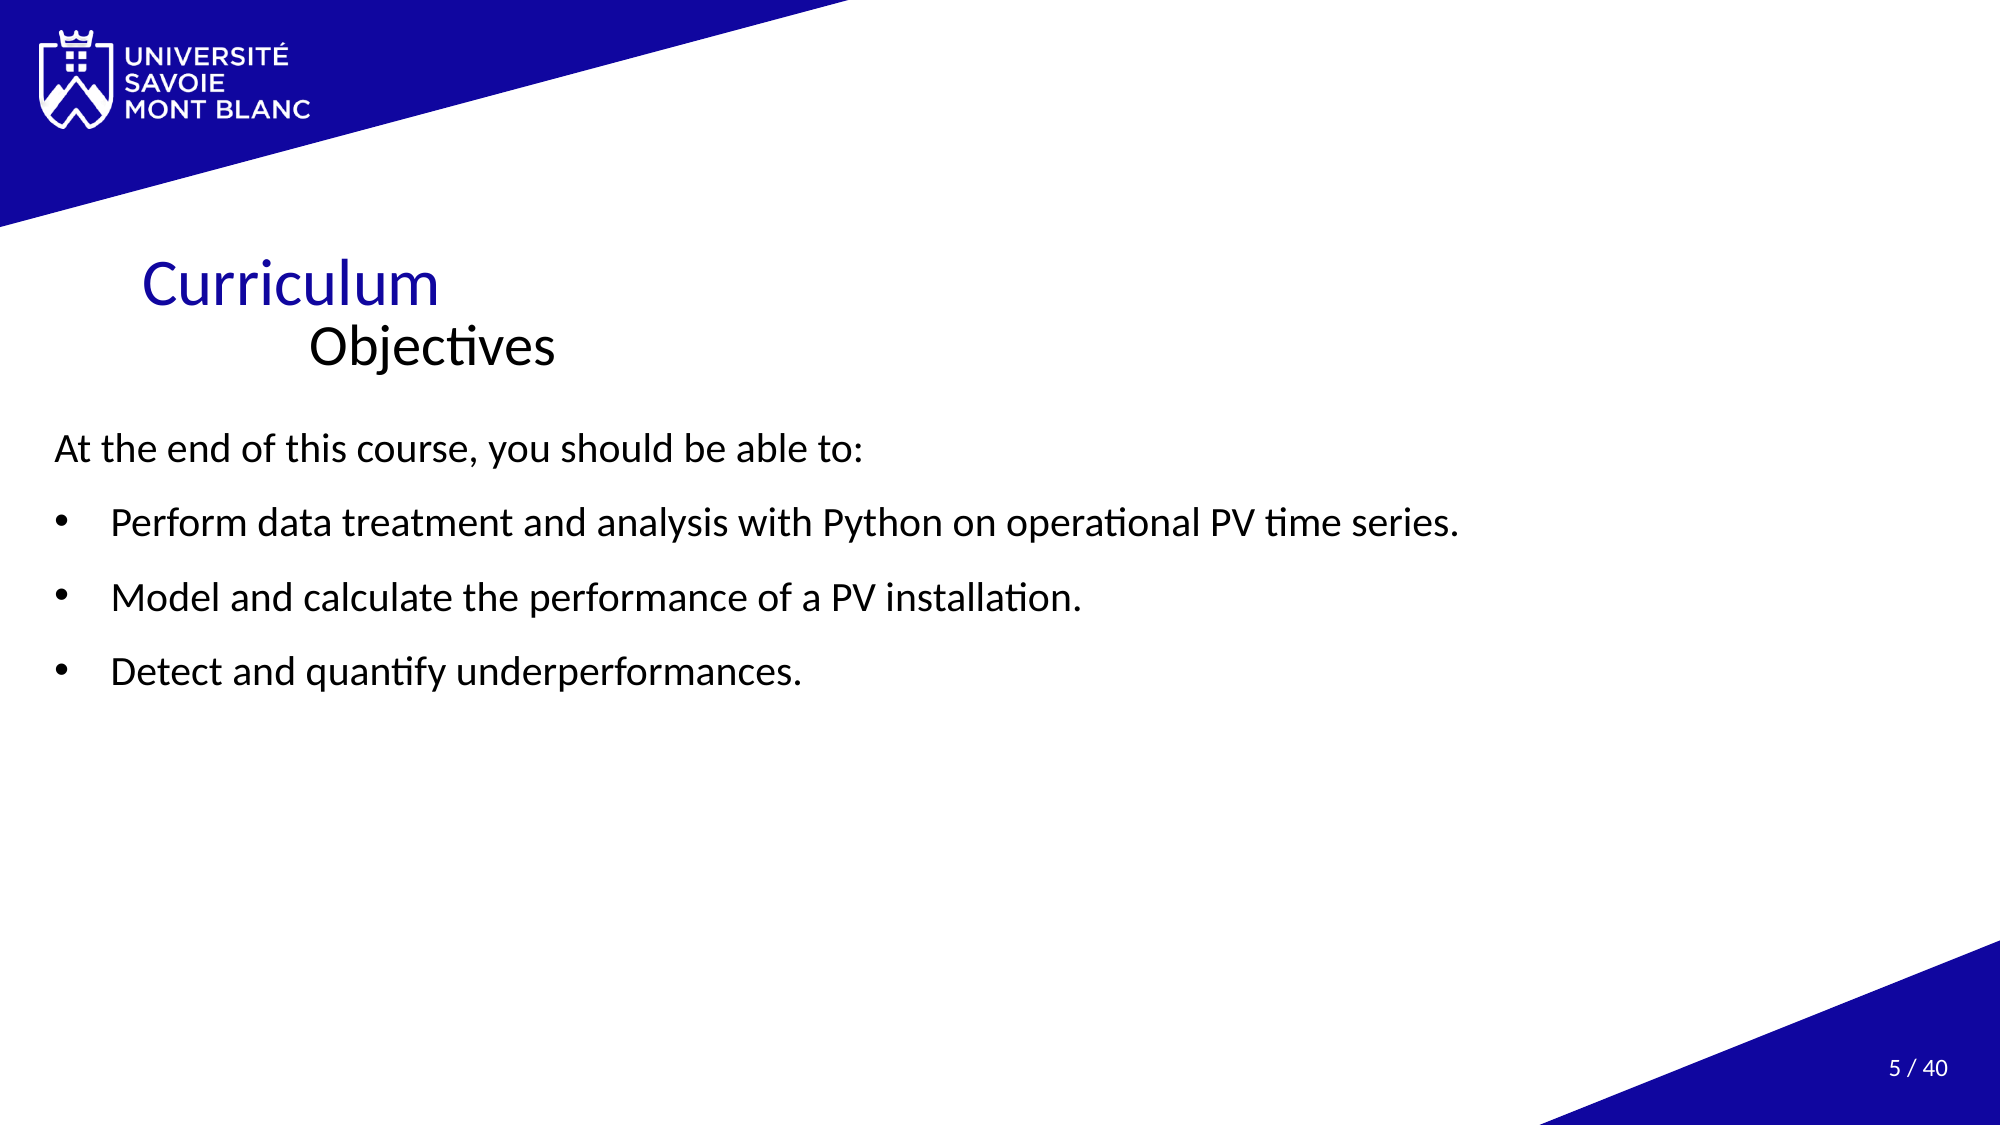

# Curriculum
Objectives
At the end of this course, you should be able to:
Perform data treatment and analysis with Python on operational PV time series.
Model and calculate the performance of a PV installation.
Detect and quantify underperformances.

5 / 40